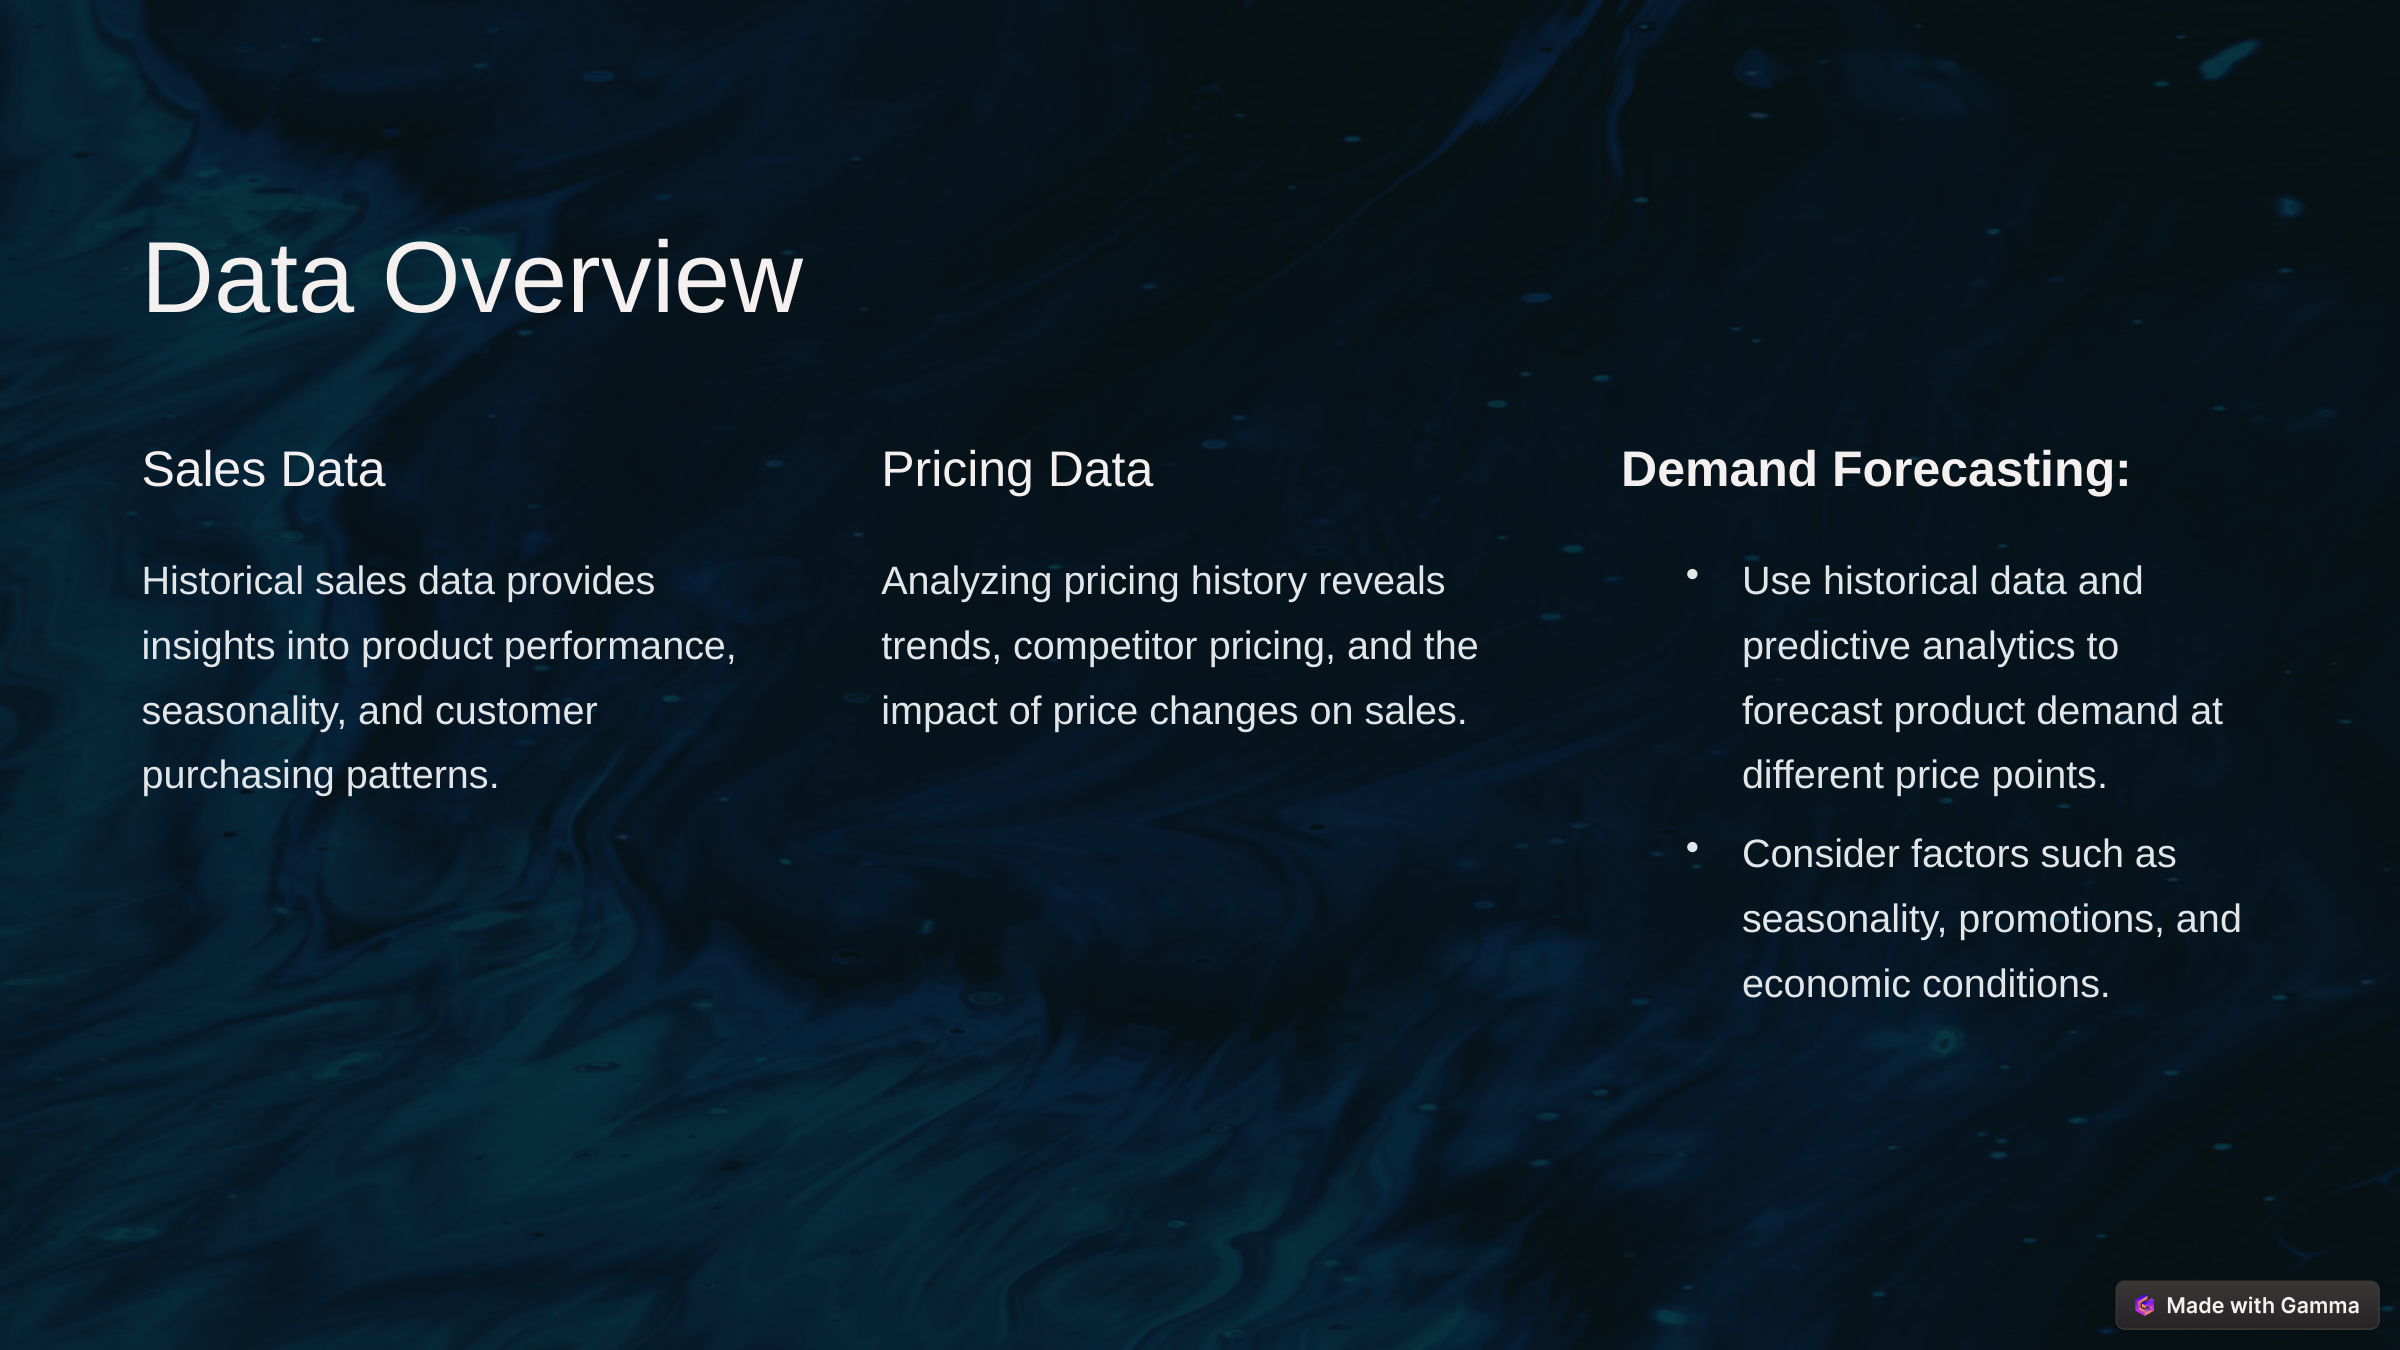

Data Overview
Sales Data
Pricing Data
Demand Forecasting:
Historical sales data provides insights into product performance, seasonality, and customer purchasing patterns.
Analyzing pricing history reveals trends, competitor pricing, and the impact of price changes on sales.
Use historical data and predictive analytics to forecast product demand at different price points.
Consider factors such as seasonality, promotions, and economic conditions.